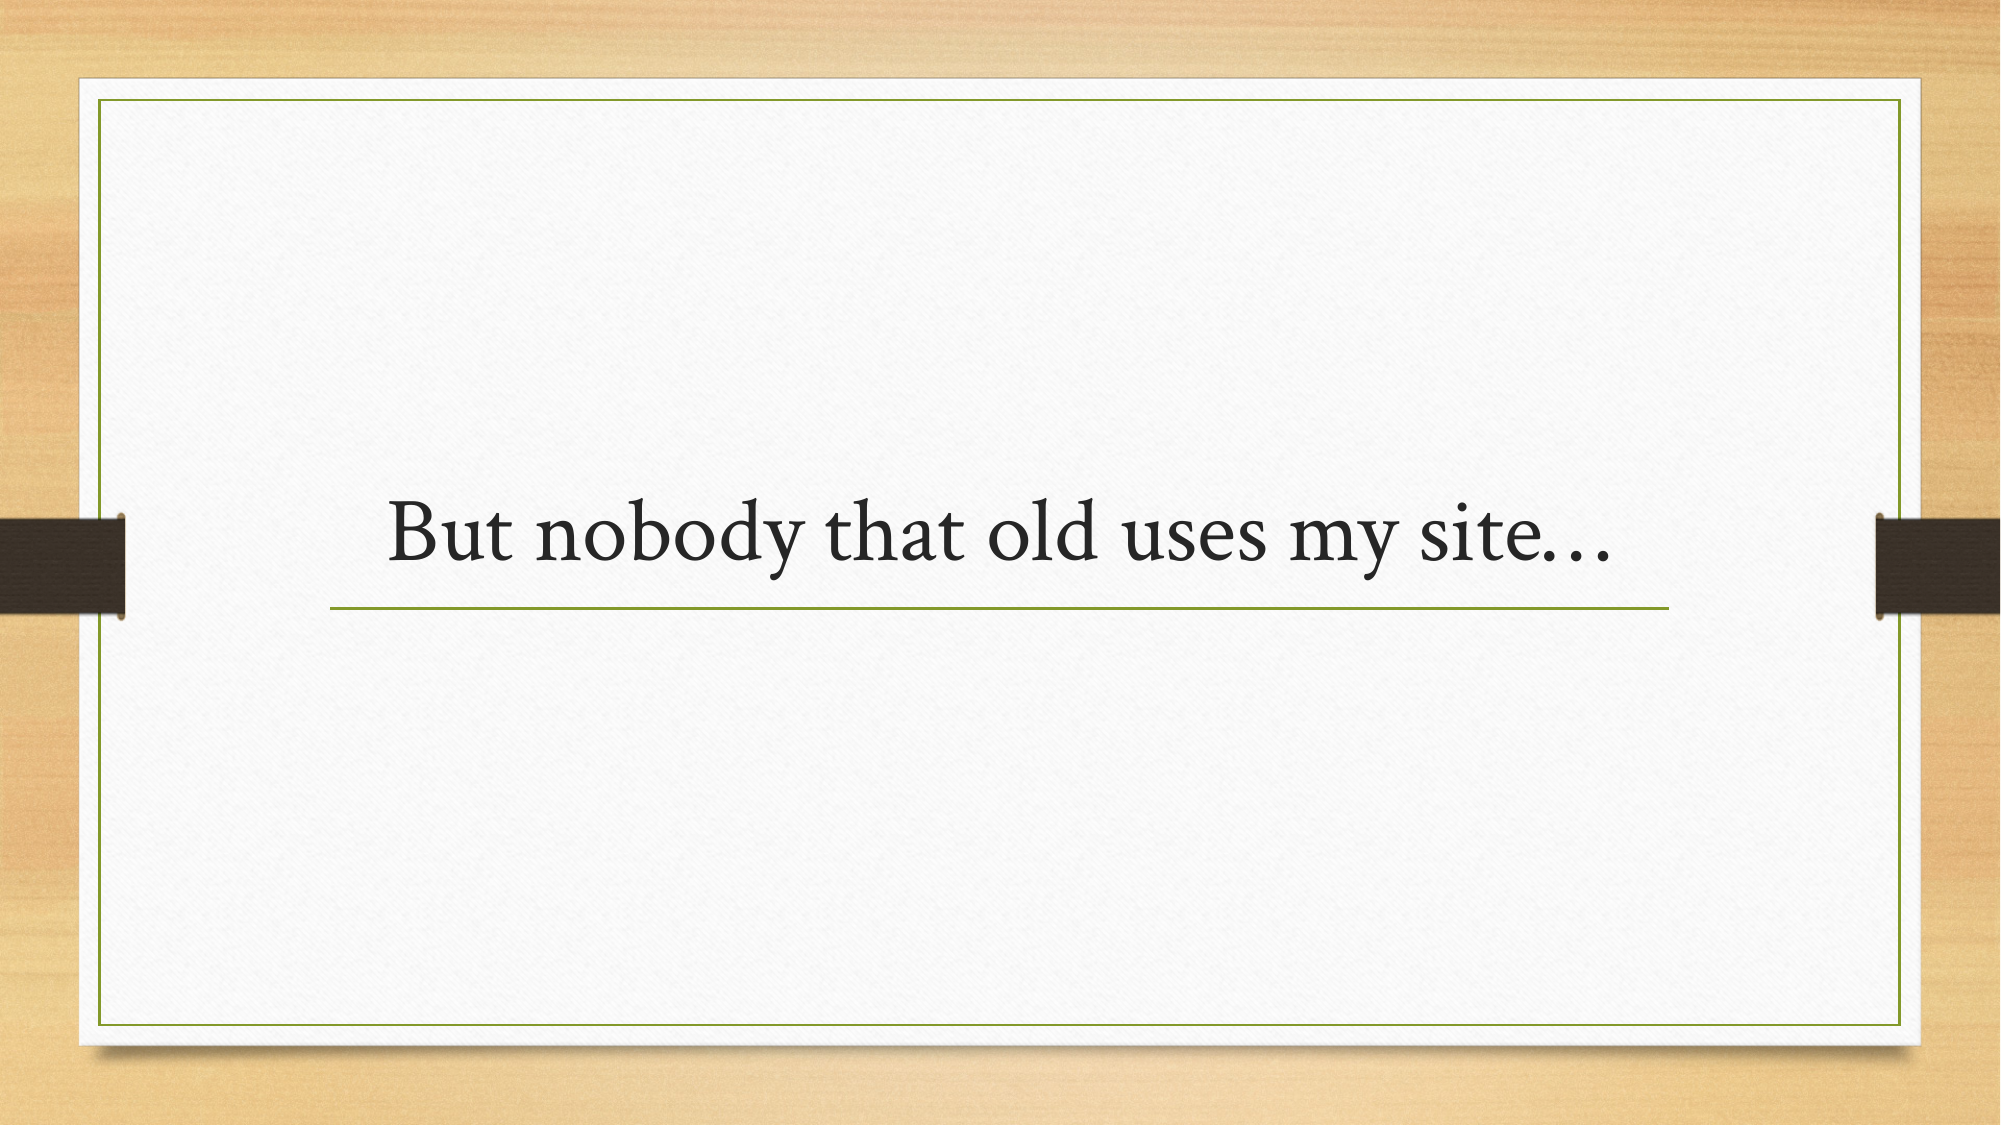

# But nobody that old uses my site…